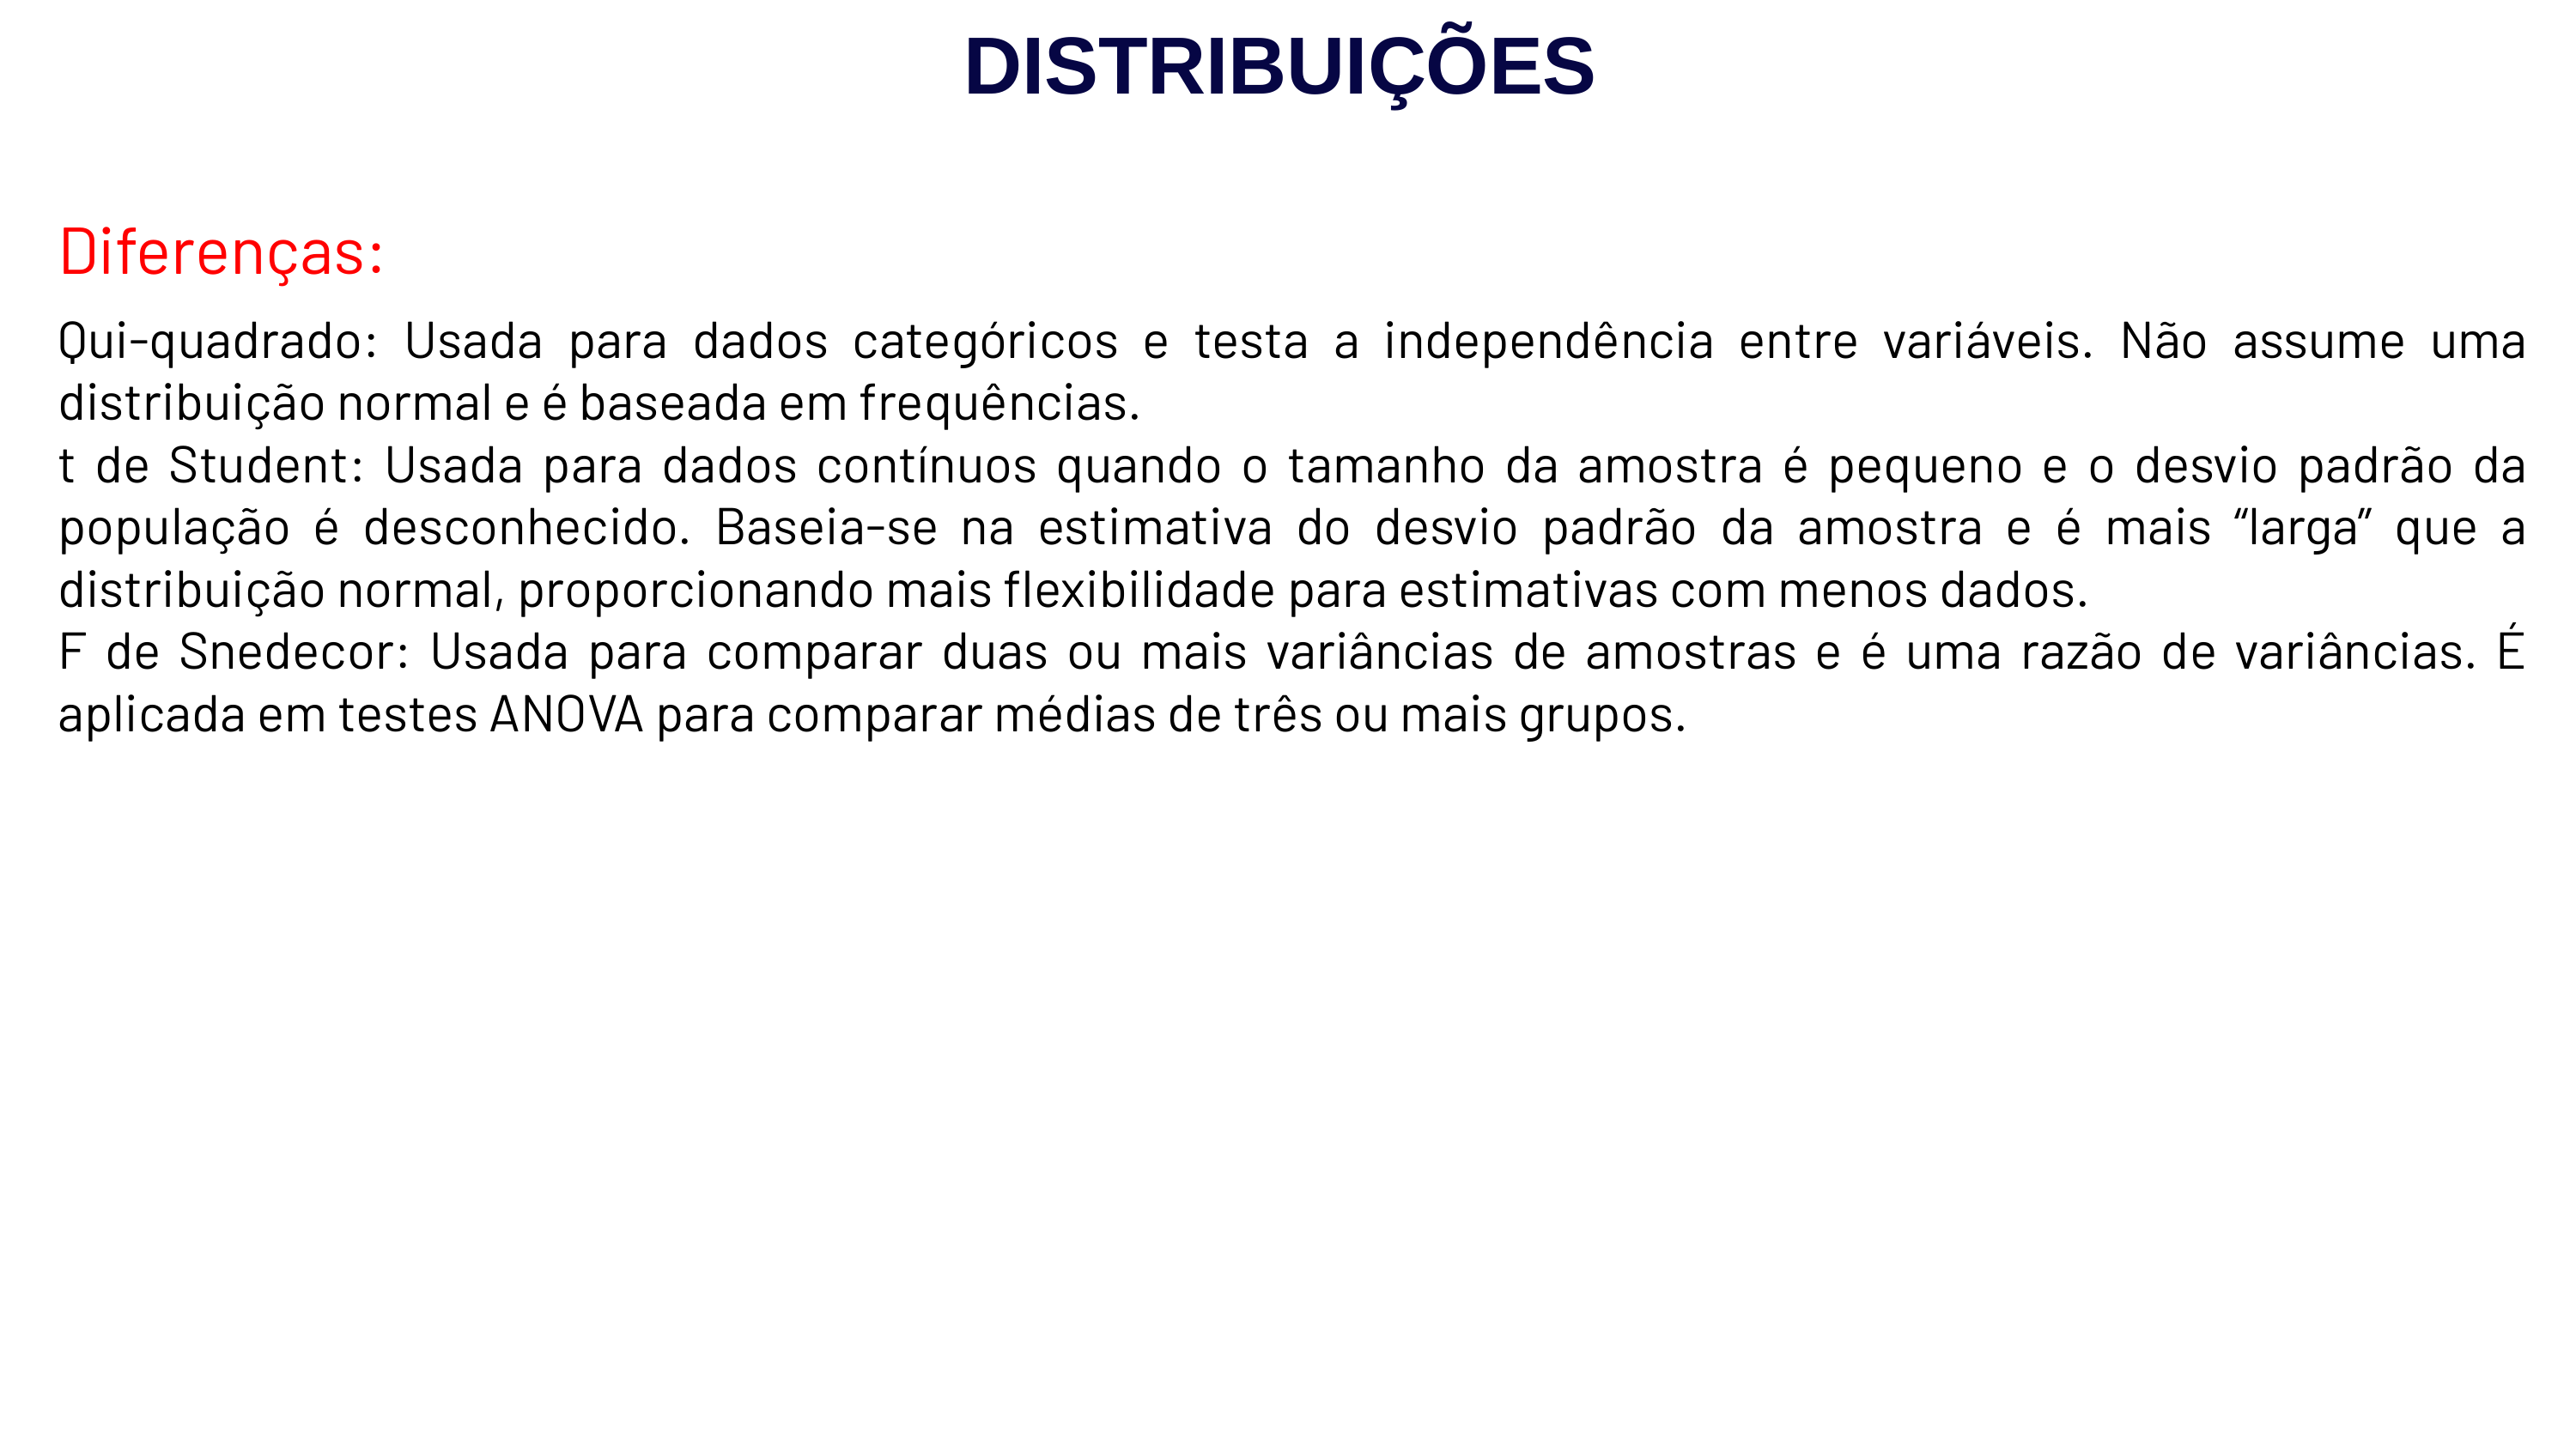

DISTRIBUIÇÕES
Diferenças:
Qui-quadrado: Usada para dados categóricos e testa a independência entre variáveis. Não assume uma distribuição normal e é baseada em frequências.
t de Student: Usada para dados contínuos quando o tamanho da amostra é pequeno e o desvio padrão da população é desconhecido. Baseia-se na estimativa do desvio padrão da amostra e é mais “larga” que a distribuição normal, proporcionando mais flexibilidade para estimativas com menos dados.
F de Snedecor: Usada para comparar duas ou mais variâncias de amostras e é uma razão de variâncias. É aplicada em testes ANOVA para comparar médias de três ou mais grupos.